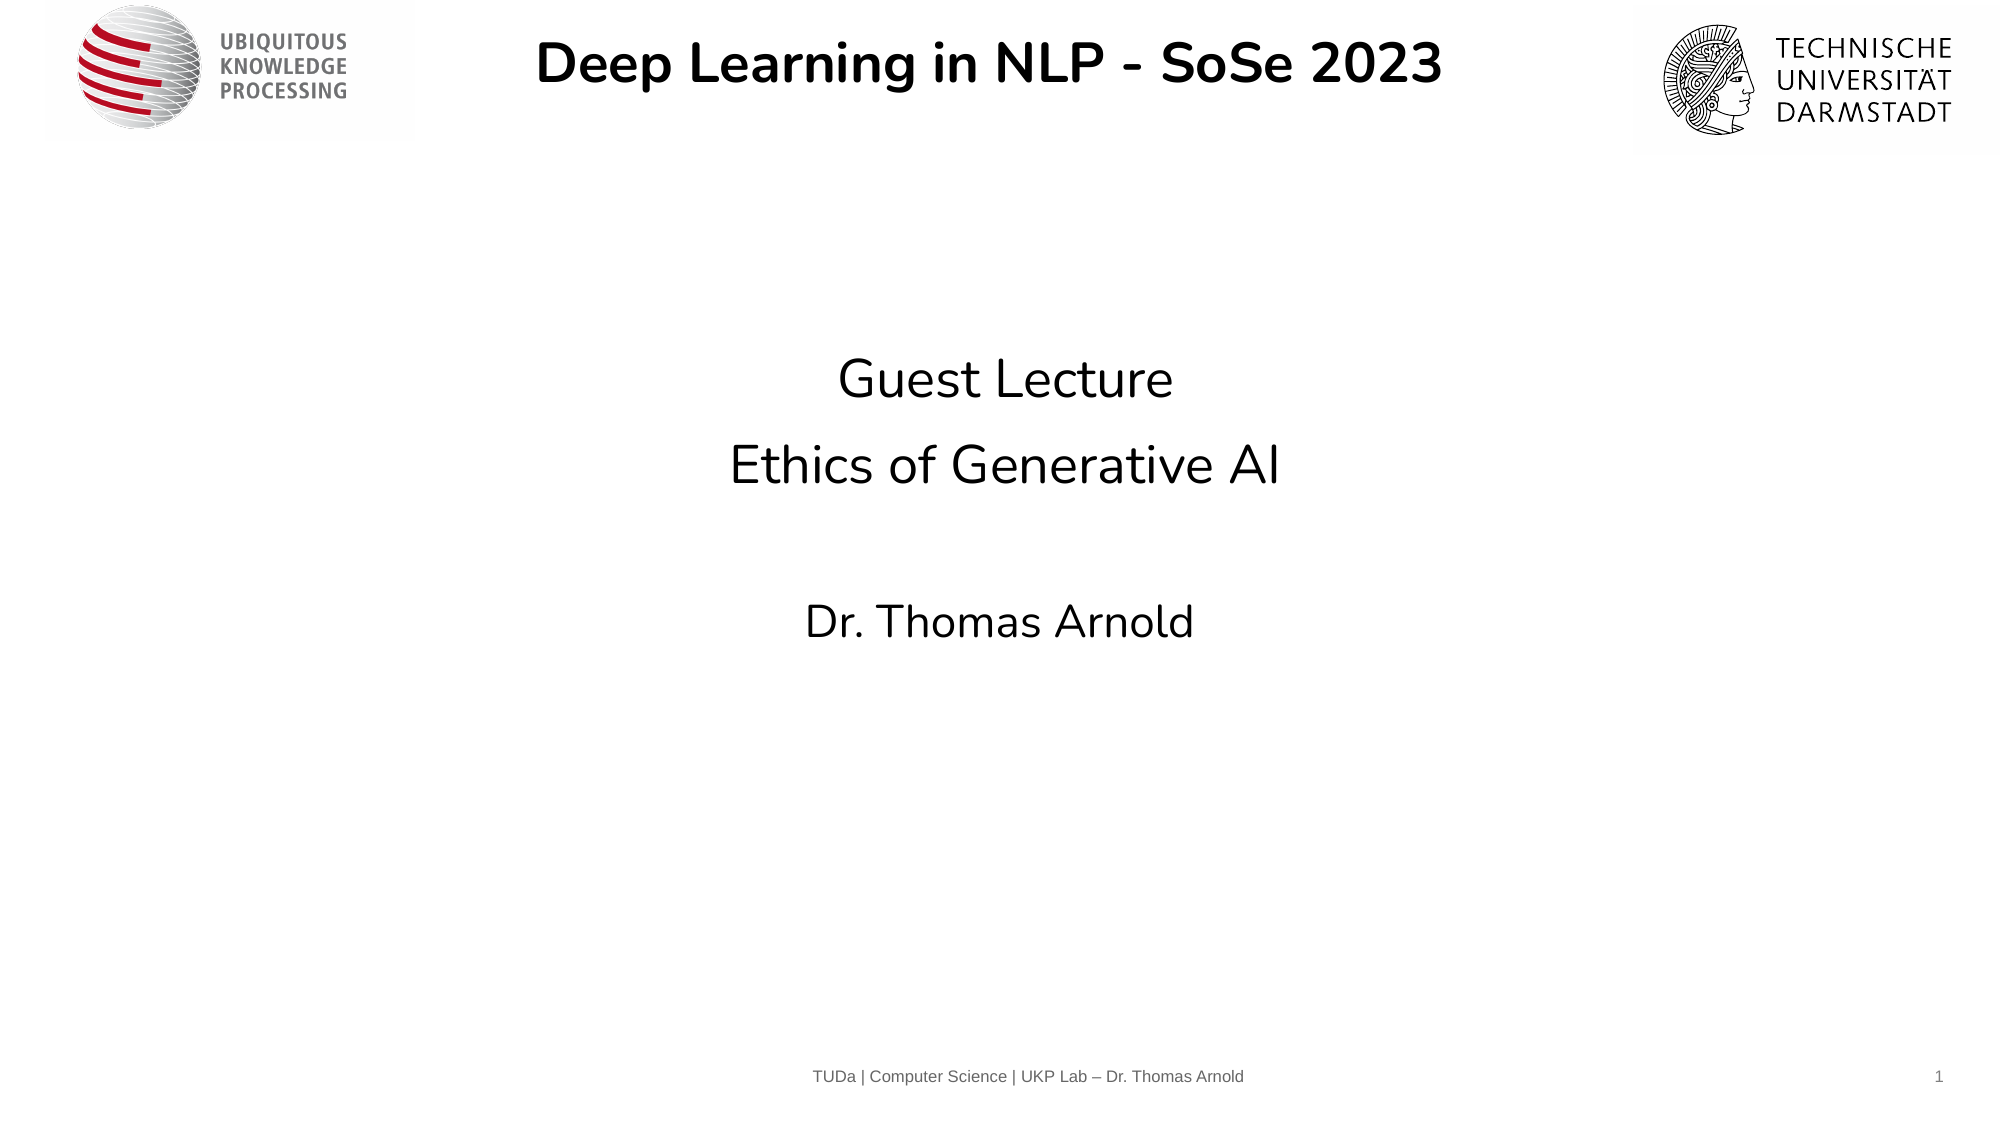

# Deep Learning in NLP - SoSe 2023
Guest Lecture
Ethics of Generative AI
Dr. Thomas Arnold